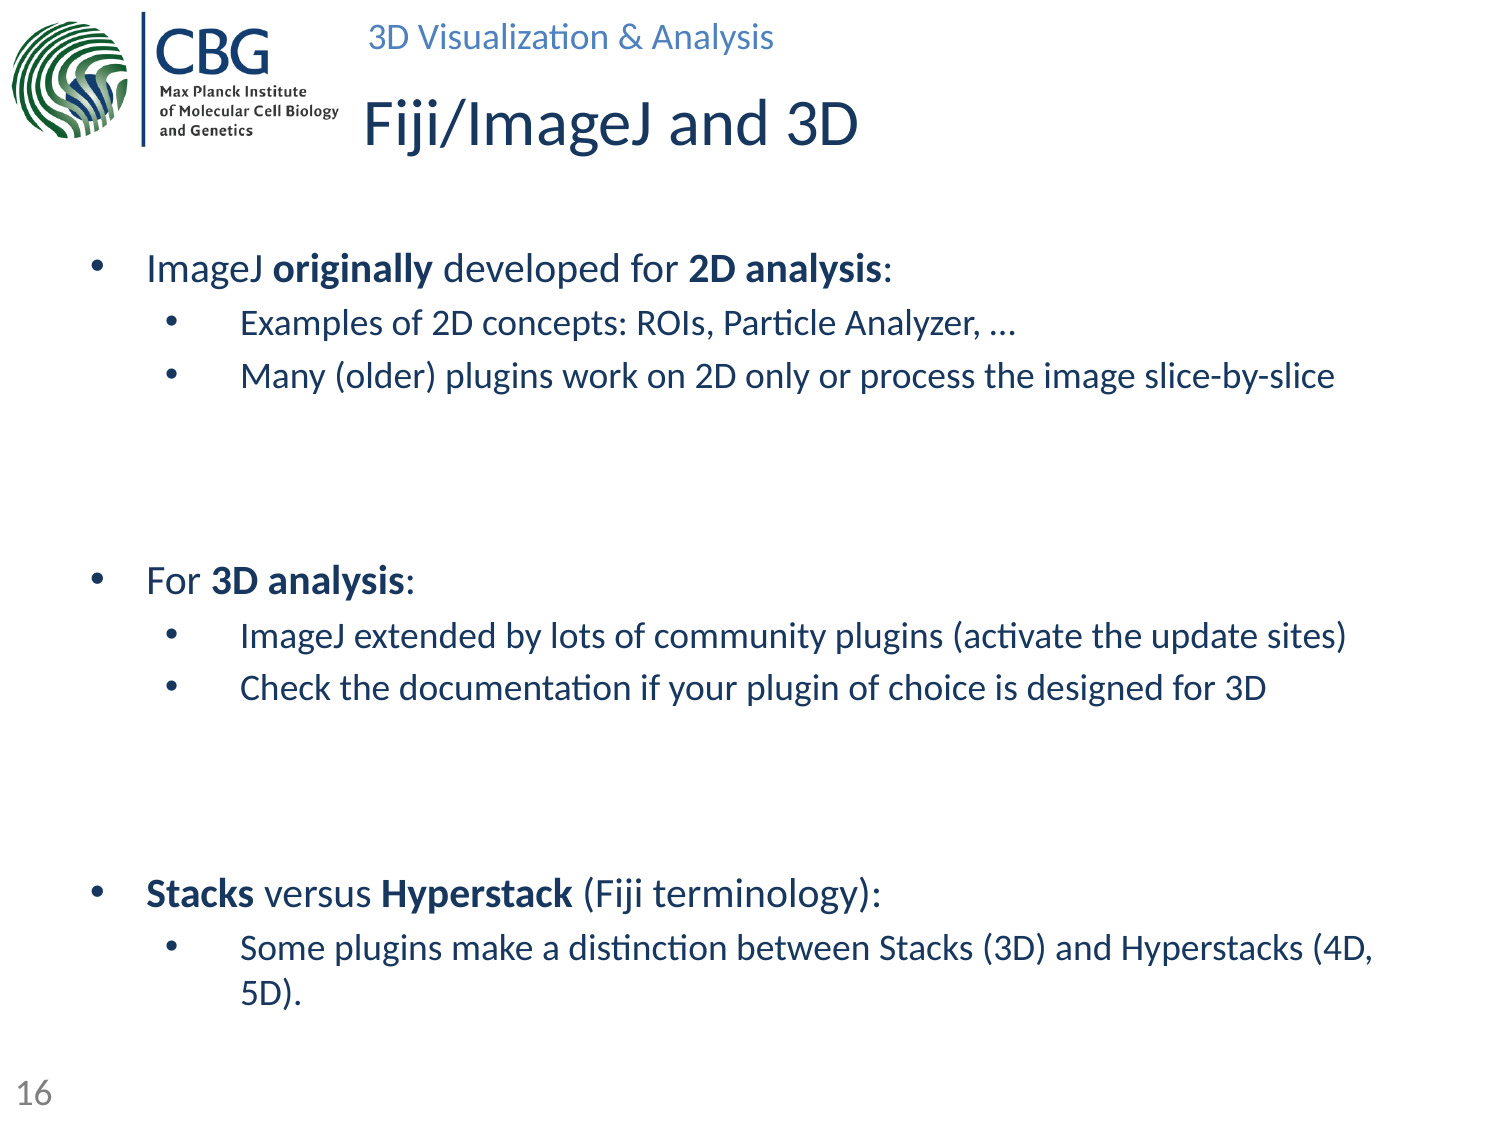

# Fiji/ImageJ and 3D
ImageJ originally developed for 2D analysis:
Examples of 2D concepts: ROIs, Particle Analyzer, …
Many (older) plugins work on 2D only or process the image slice-by-slice

For 3D analysis:
ImageJ extended by lots of community plugins (activate the update sites)
Check the documentation if your plugin of choice is designed for 3D

Stacks versus Hyperstack (Fiji terminology):
Some plugins make a distinction between Stacks (3D) and Hyperstacks (4D, 5D).